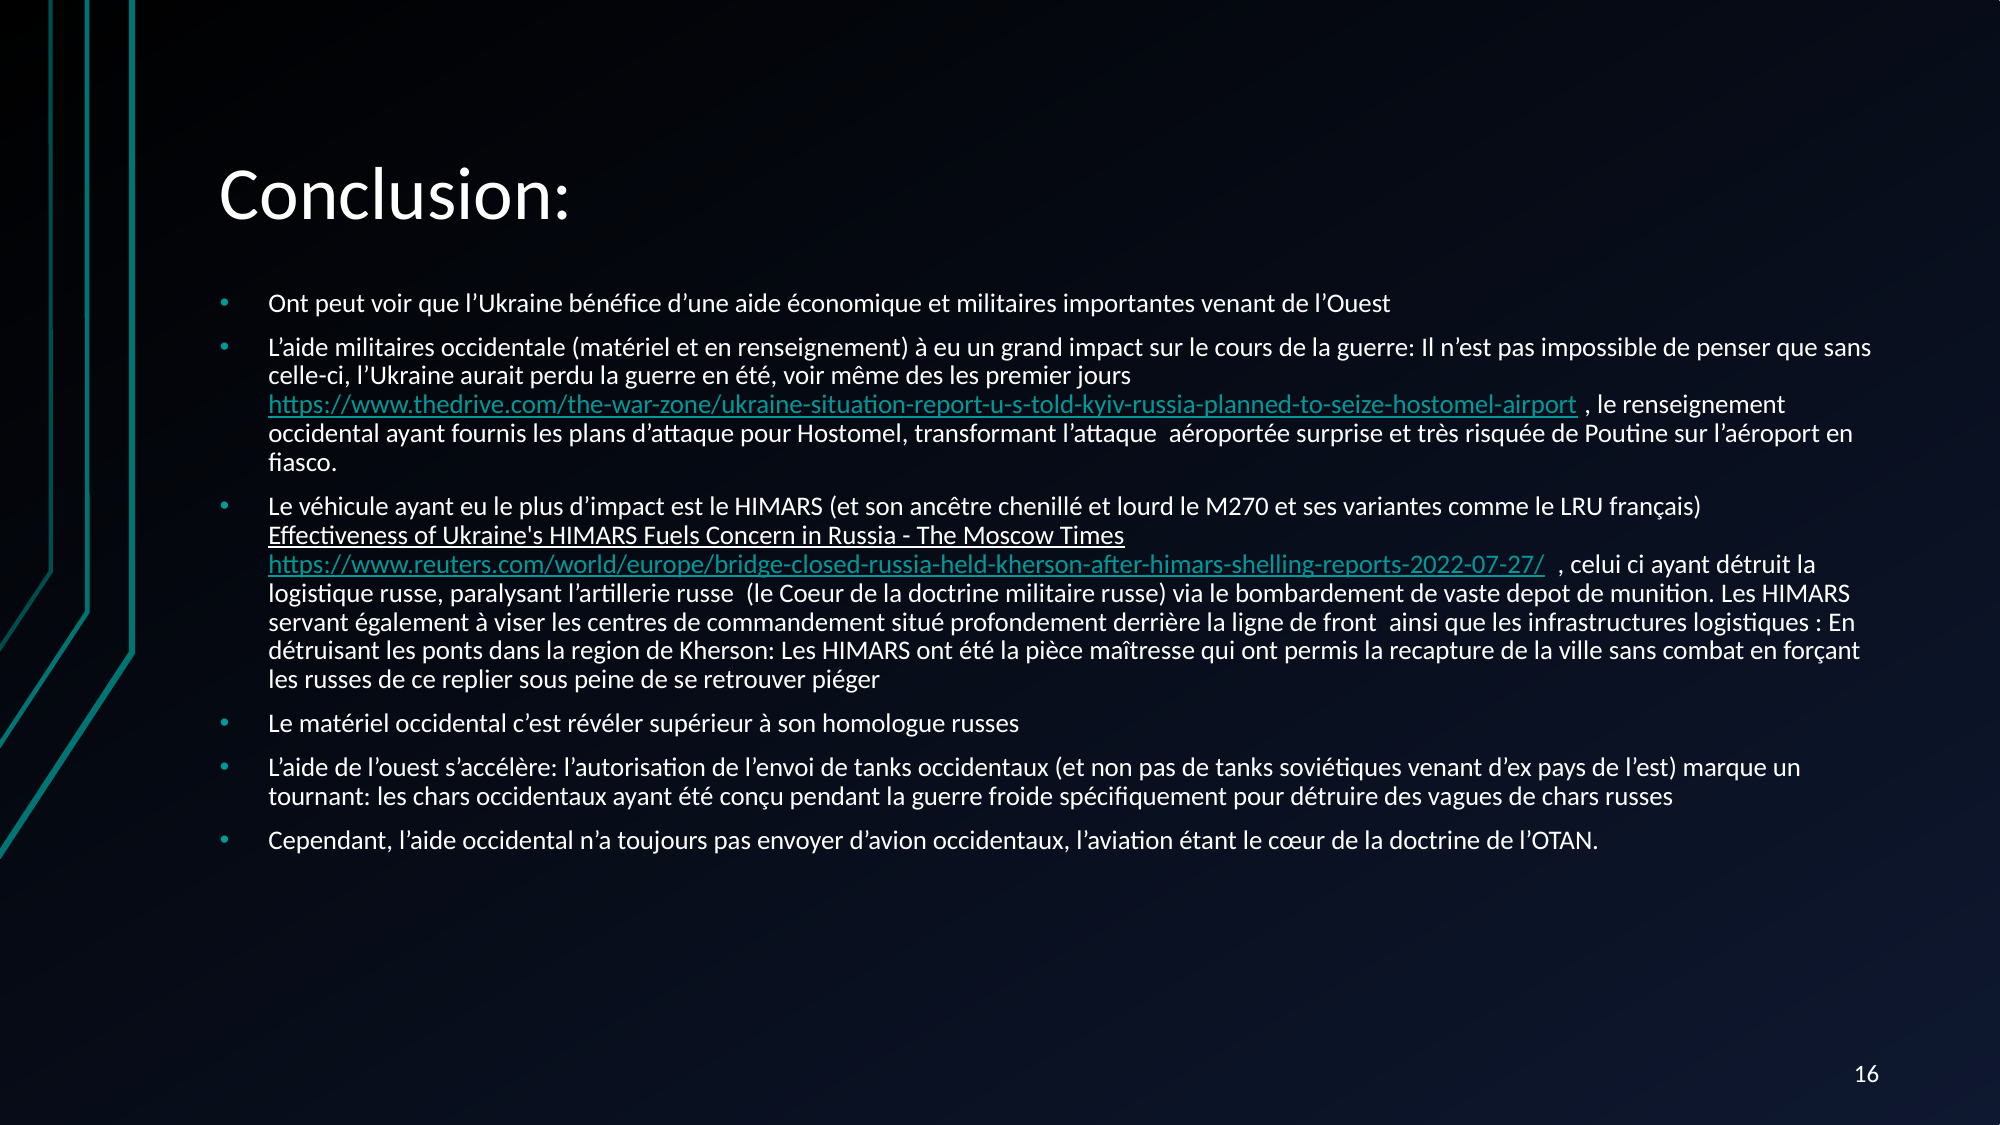

# Conclusion:
Ont peut voir que l’Ukraine bénéfice d’une aide économique et militaires importantes venant de l’Ouest
L’aide militaires occidentale (matériel et en renseignement) à eu un grand impact sur le cours de la guerre: Il n’est pas impossible de penser que sans celle-ci, l’Ukraine aurait perdu la guerre en été, voir même des les premier jours https://www.thedrive.com/the-war-zone/ukraine-situation-report-u-s-told-kyiv-russia-planned-to-seize-hostomel-airport , le renseignement occidental ayant fournis les plans d’attaque pour Hostomel, transformant l’attaque  aéroportée surprise et très risquée de Poutine sur l’aéroport en fiasco.
Le véhicule ayant eu le plus d’impact est le HIMARS (et son ancêtre chenillé et lourd le M270 et ses variantes comme le LRU français) Effectiveness of Ukraine's HIMARS Fuels Concern in Russia - The Moscow Times https://www.reuters.com/world/europe/bridge-closed-russia-held-kherson-after-himars-shelling-reports-2022-07-27/  , celui ci ayant détruit la logistique russe, paralysant l’artillerie russe  (le Coeur de la doctrine militaire russe) via le bombardement de vaste depot de munition. Les HIMARS servant également à viser les centres de commandement situé profondement derrière la ligne de front  ainsi que les infrastructures logistiques : En détruisant les ponts dans la region de Kherson: Les HIMARS ont été la pièce maîtresse qui ont permis la recapture de la ville sans combat en forçant les russes de ce replier sous peine de se retrouver piéger
Le matériel occidental c’est révéler supérieur à son homologue russes
L’aide de l’ouest s’accélère: l’autorisation de l’envoi de tanks occidentaux (et non pas de tanks soviétiques venant d’ex pays de l’est) marque un tournant: les chars occidentaux ayant été conçu pendant la guerre froide spécifiquement pour détruire des vagues de chars russes
Cependant, l’aide occidental n’a toujours pas envoyer d’avion occidentaux, l’aviation étant le cœur de la doctrine de l’OTAN.

16